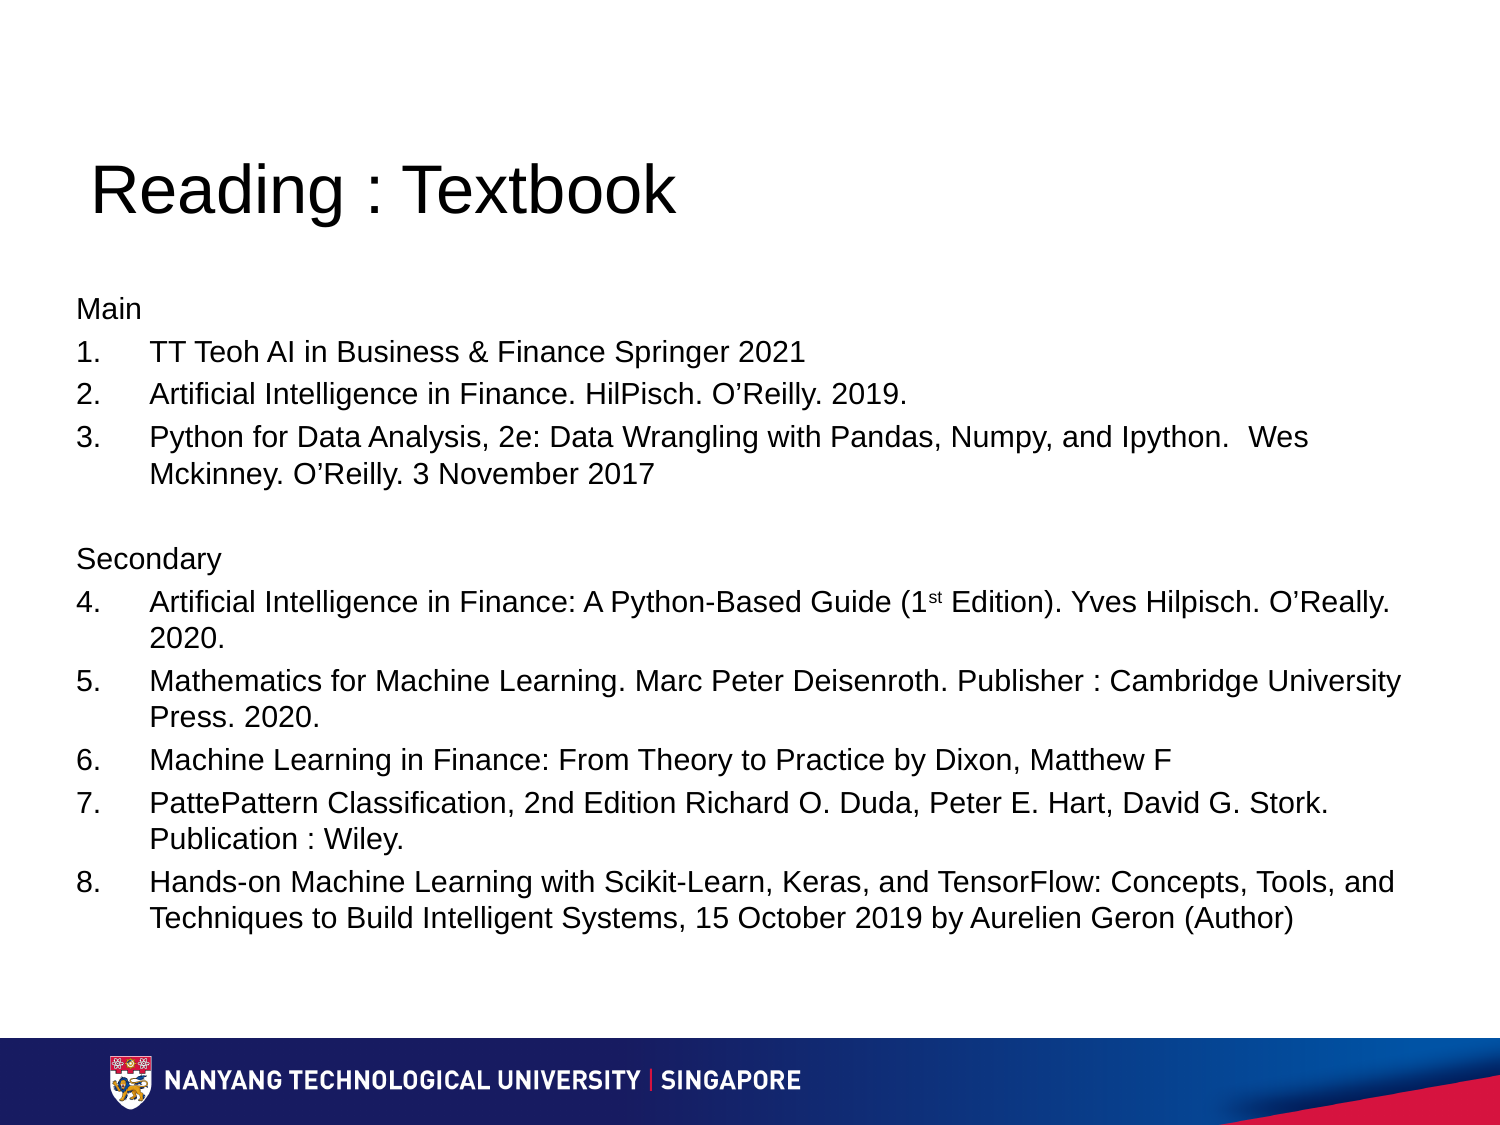

# Reading : Textbook
Main
TT Teoh AI in Business & Finance Springer 2021
Artificial Intelligence in Finance. HilPisch. O’Reilly. 2019.
Python for Data Analysis, 2e: Data Wrangling with Pandas, Numpy, and Ipython.  Wes Mckinney. O’Reilly. 3 November 2017

Secondary
Artificial Intelligence in Finance: A Python-Based Guide (1st Edition). Yves Hilpisch. O’Really. 2020.
Mathematics for Machine Learning. Marc Peter Deisenroth. Publisher : Cambridge University Press. 2020.
Machine Learning in Finance: From Theory to Practice by Dixon, Matthew F
PattePattern Classification, 2nd Edition Richard O. Duda, Peter E. Hart, David G. Stork. Publication : Wiley.
Hands-on Machine Learning with Scikit-Learn, Keras, and TensorFlow: Concepts, Tools, and Techniques to Build Intelligent Systems, 15 October 2019 by Aurelien Geron (Author)